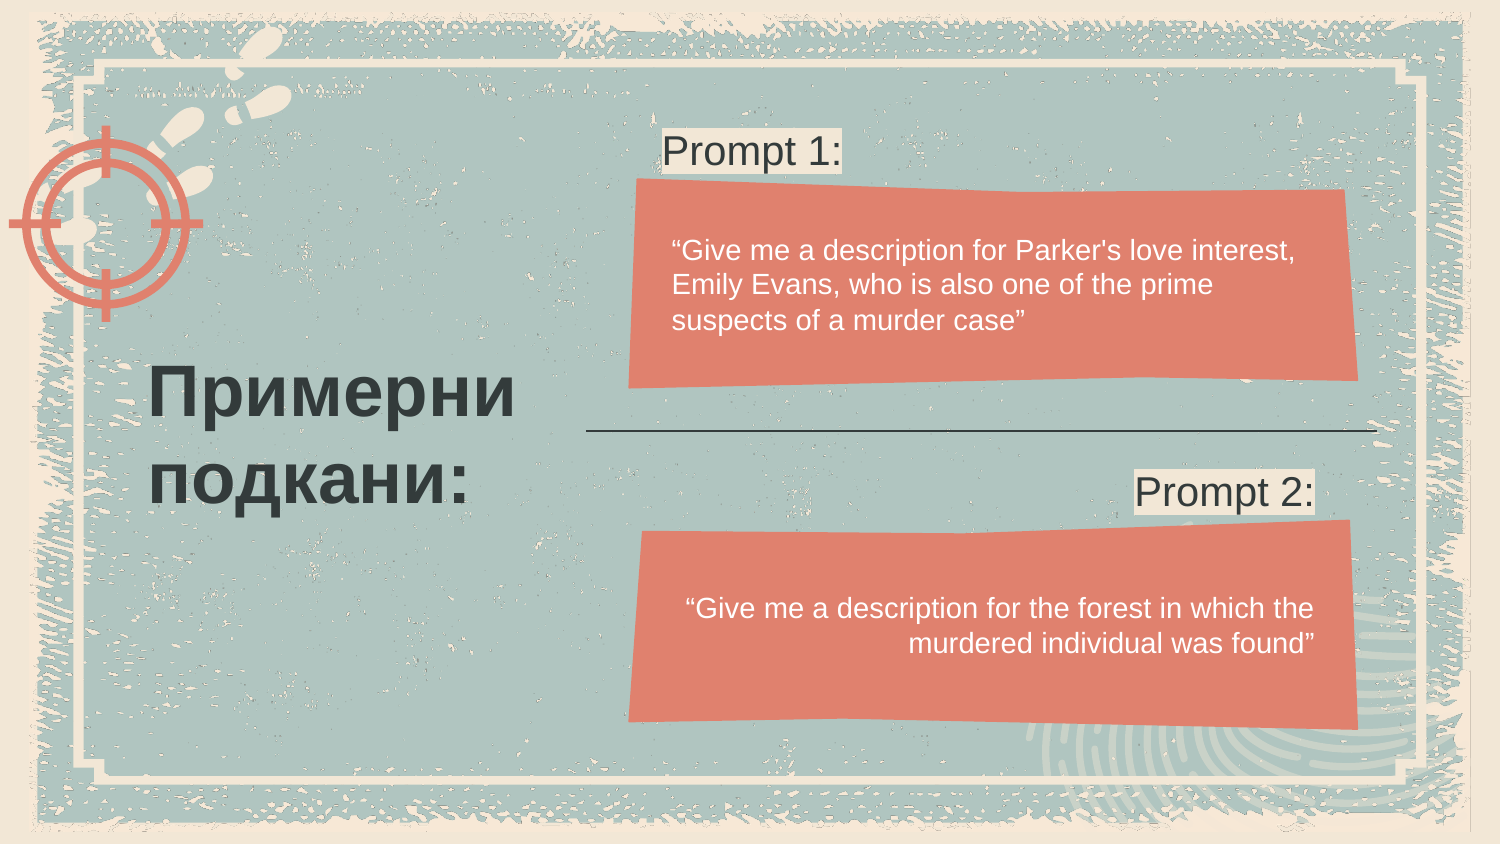

# Prompt 1:

“Give me a description for Parker's love interest, Emily Evans, who is also one of the prime suspects of a murder case”
Примерни подкани:
Prompt 2:

“Give me a description for the forest in which the murdered individual was found”